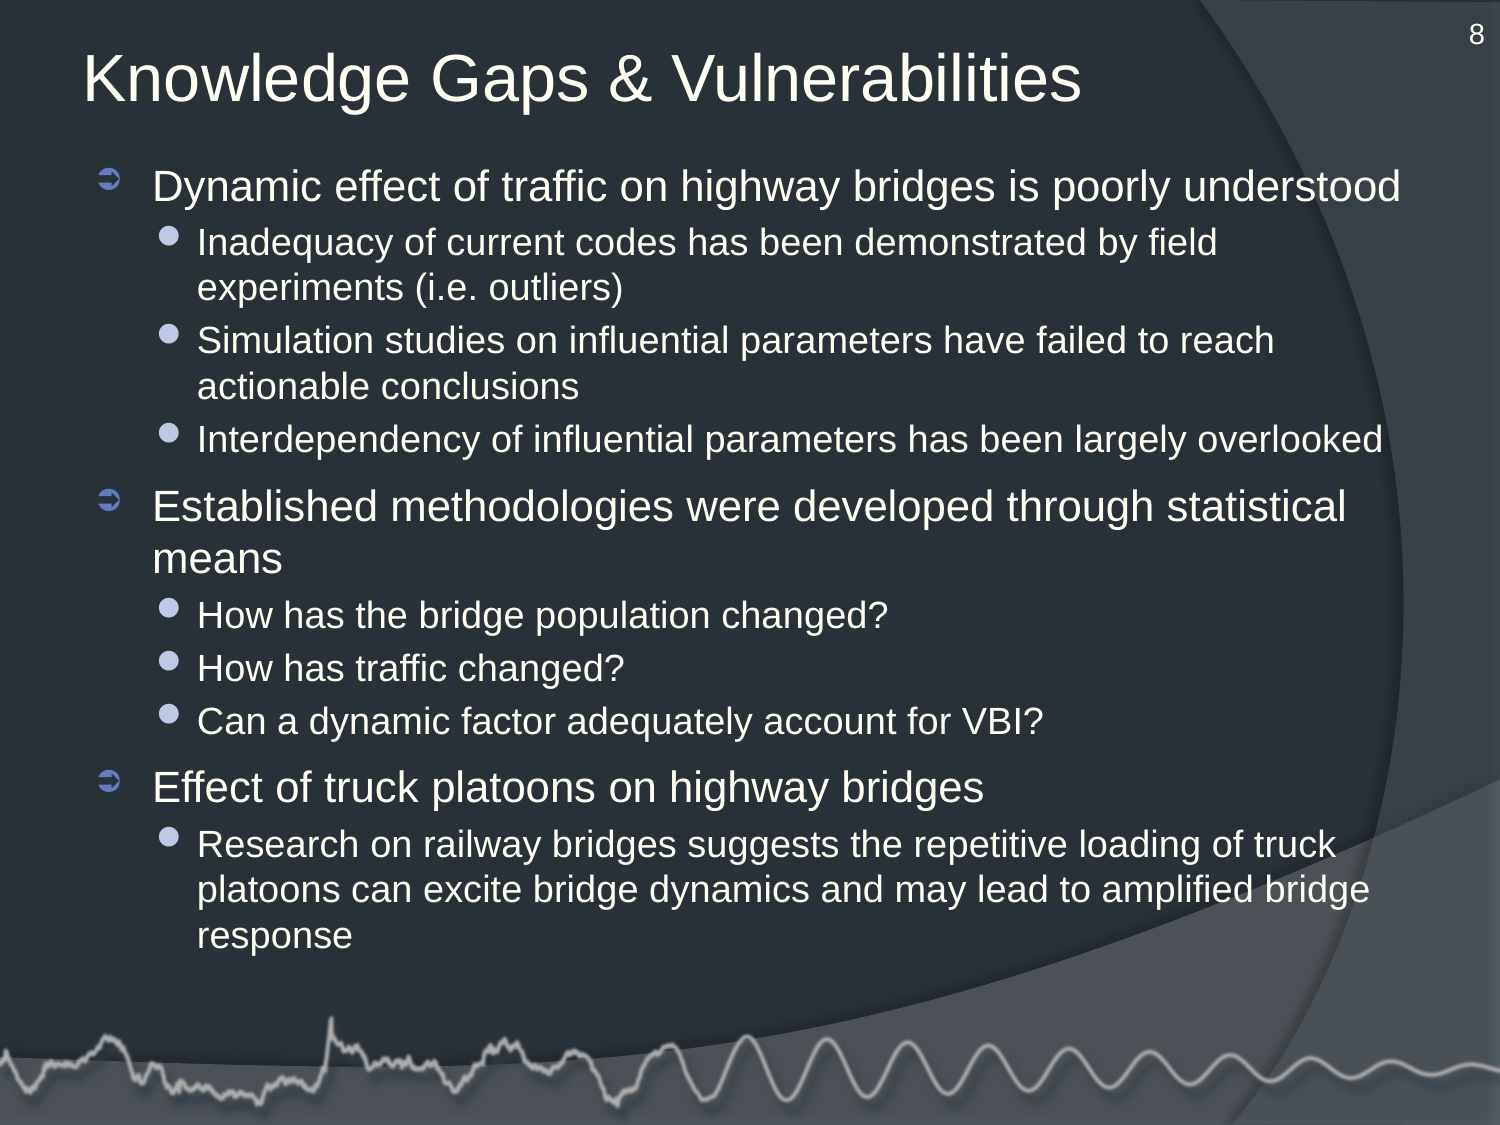

8
# Knowledge Gaps & Vulnerabilities
Dynamic effect of traffic on highway bridges is poorly understood
Inadequacy of current codes has been demonstrated by field experiments (i.e. outliers)
Simulation studies on influential parameters have failed to reach actionable conclusions
Interdependency of influential parameters has been largely overlooked
Established methodologies were developed through statistical means
How has the bridge population changed?
How has traffic changed?
Can a dynamic factor adequately account for VBI?
Effect of truck platoons on highway bridges
Research on railway bridges suggests the repetitive loading of truck platoons can excite bridge dynamics and may lead to amplified bridge response